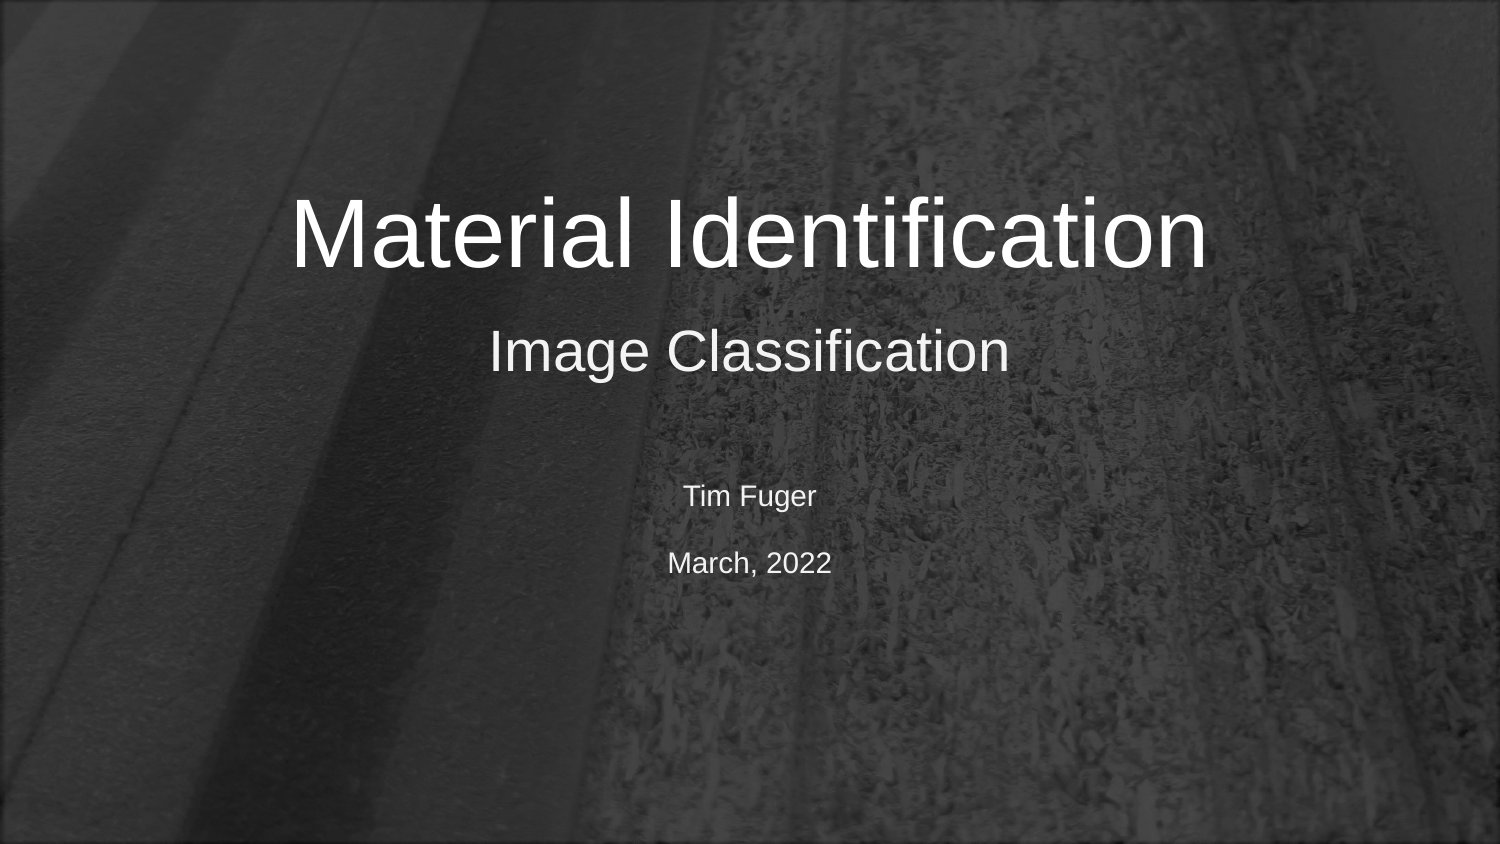

# Material Identification
Image Classification
Tim Fuger

March, 2022